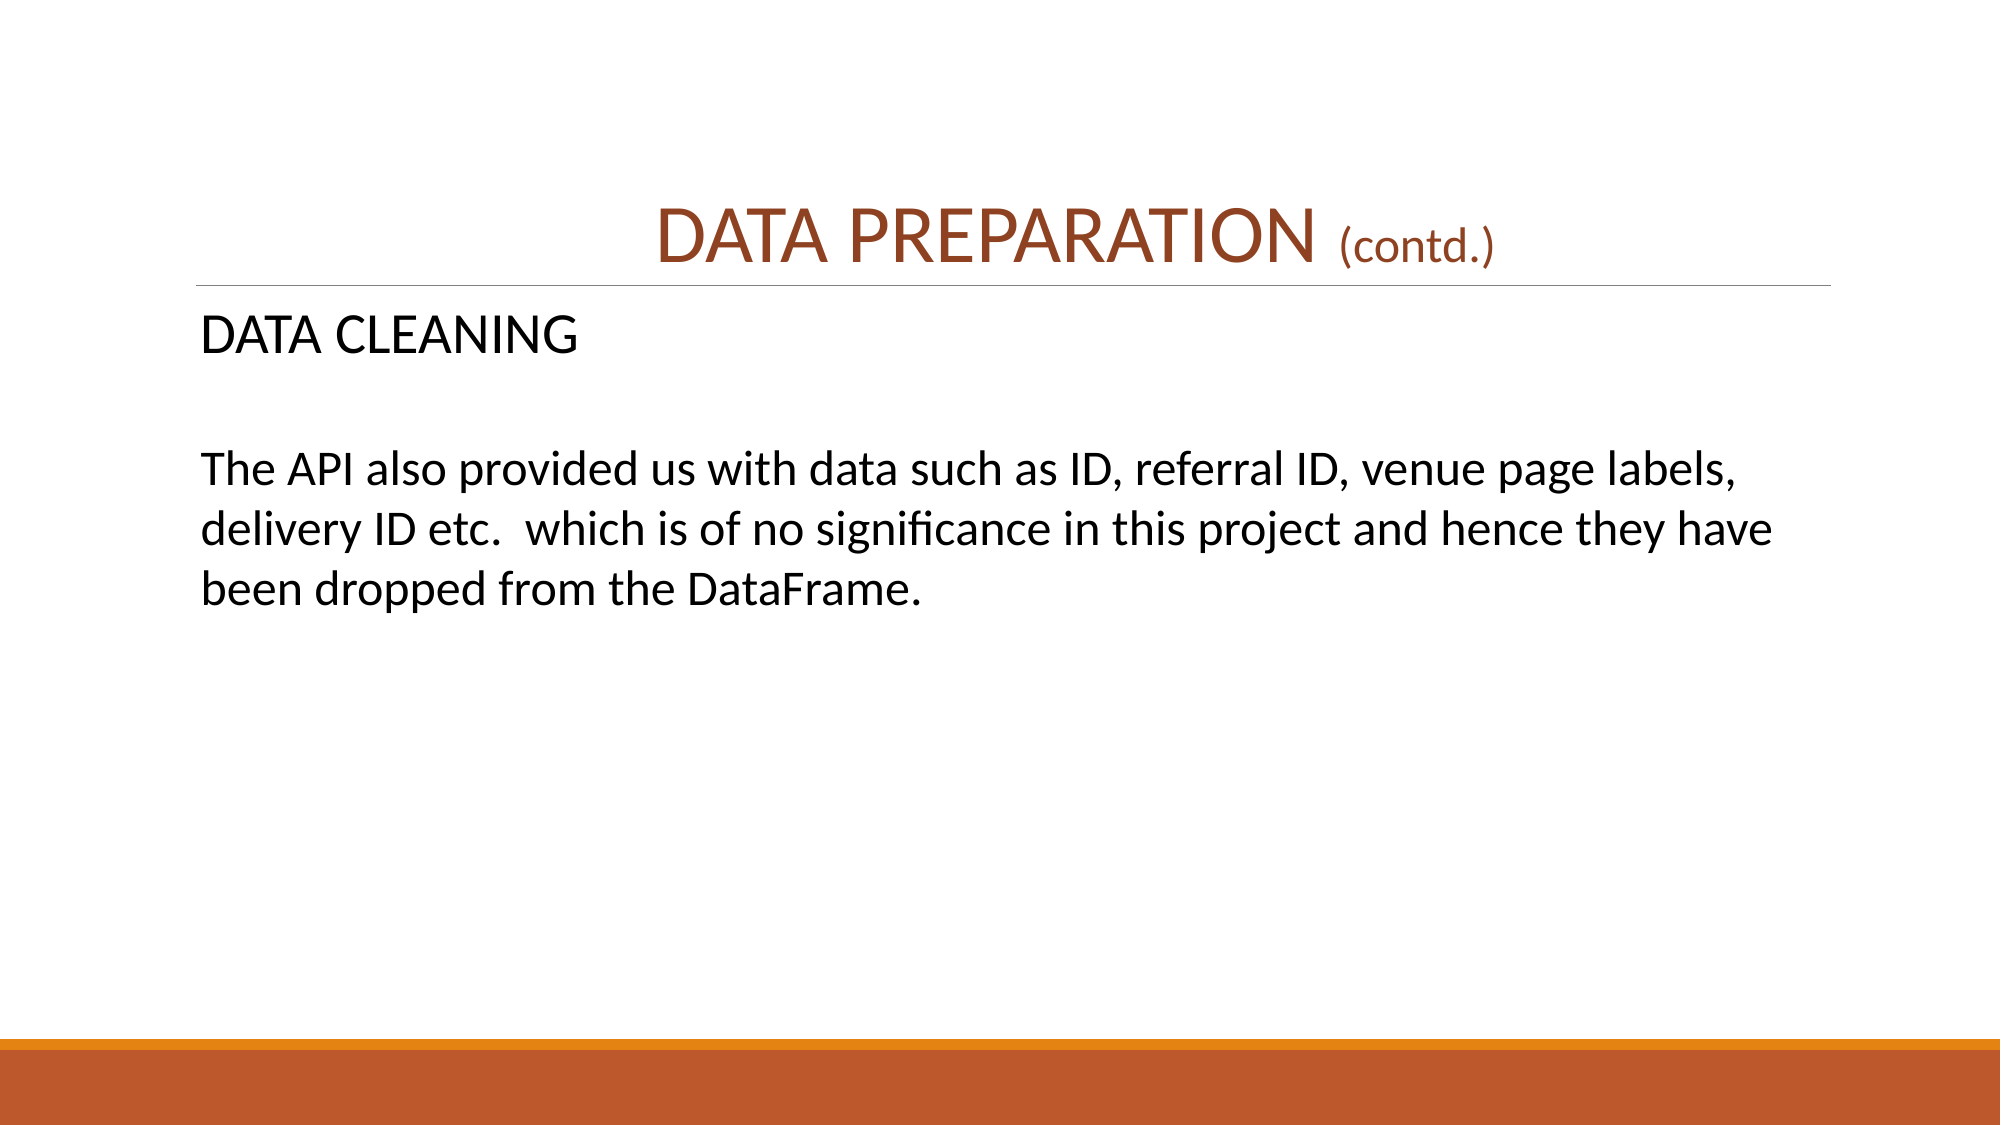

DATA PREPARATION (contd.)
DATA CLEANING

The API also provided us with data such as ID, referral ID, venue page labels, delivery ID etc.  which is of no significance in this project and hence they have been dropped from the DataFrame.